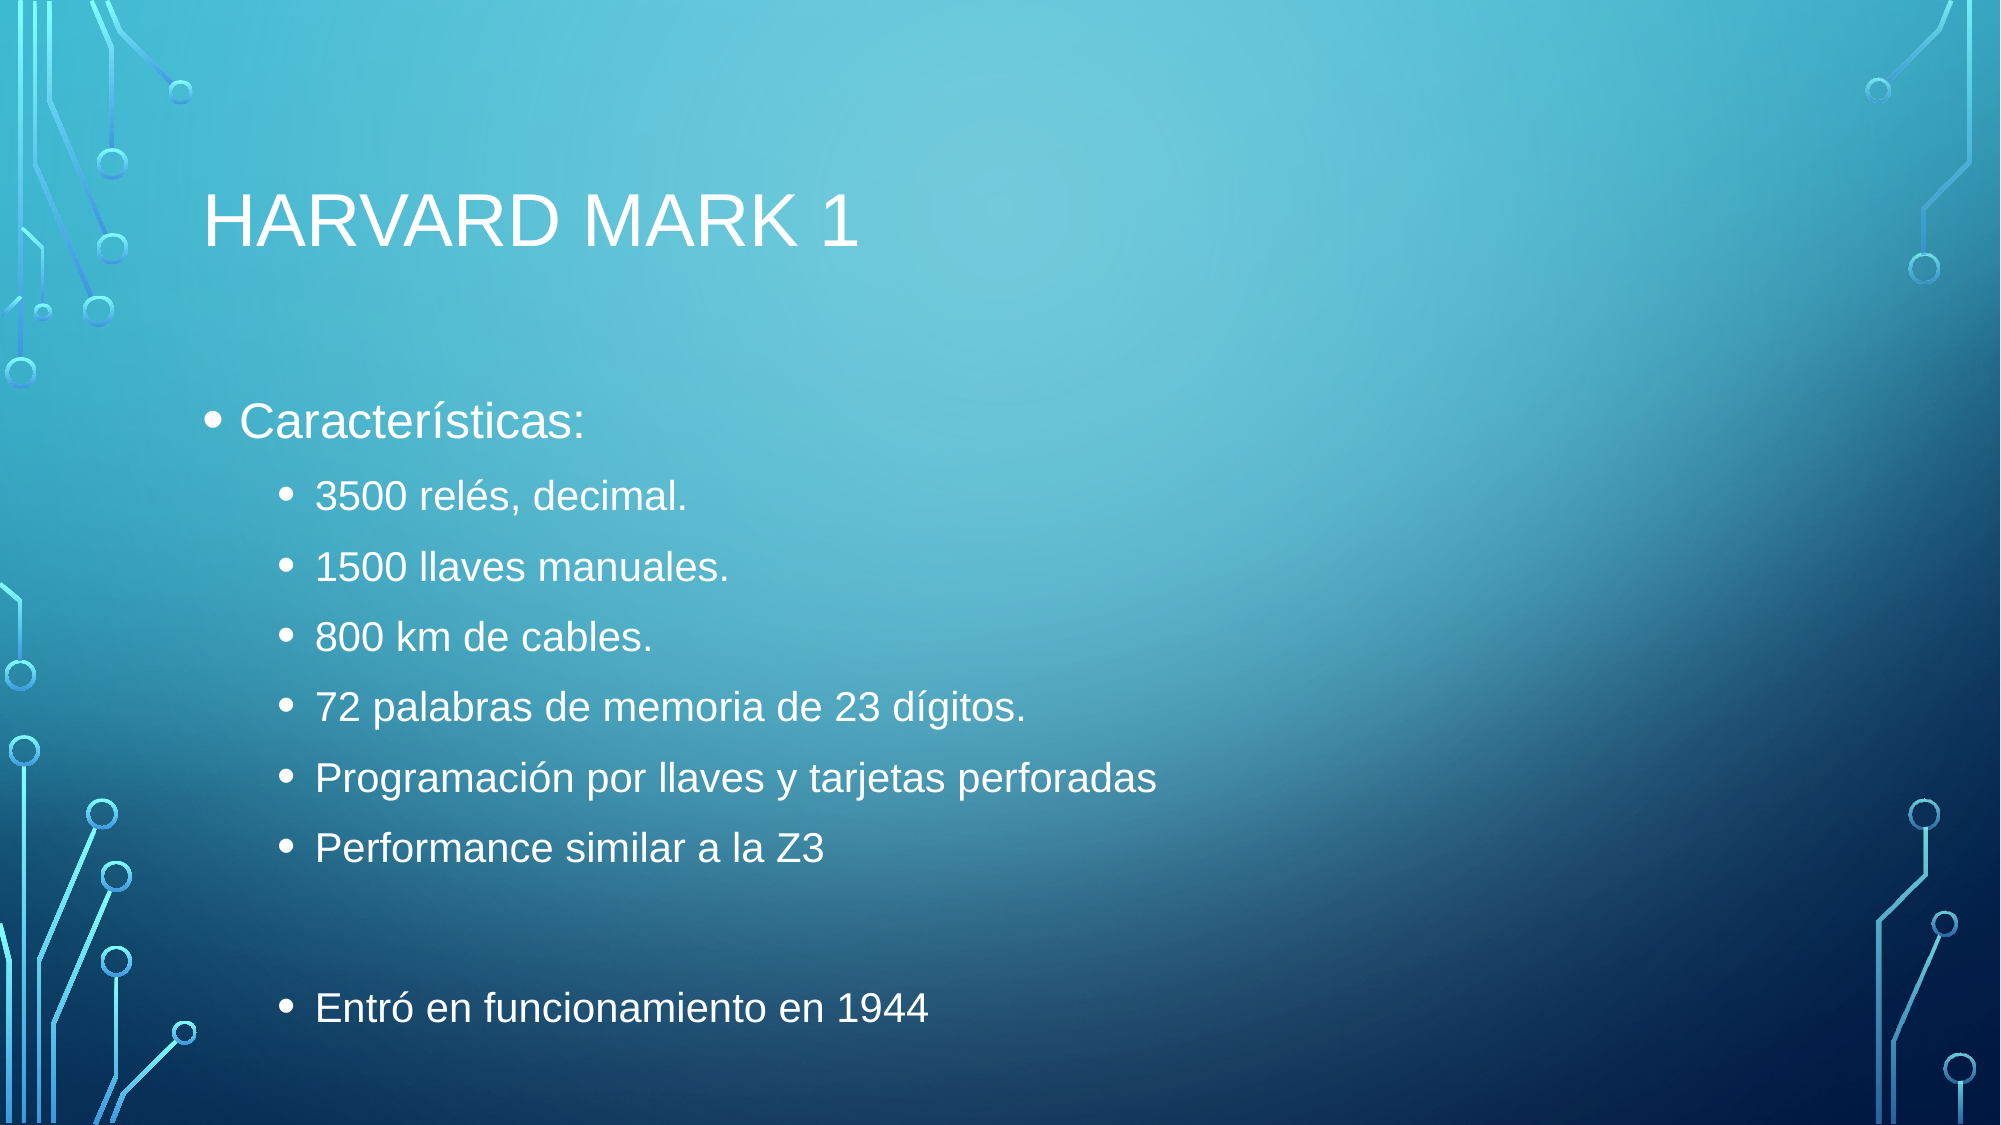

# Harvard mark 1
Características:
3500 relés, decimal.
1500 llaves manuales.
800 km de cables.
72 palabras de memoria de 23 dígitos.
Programación por llaves y tarjetas perforadas
Performance similar a la Z3

Entró en funcionamiento en 1944